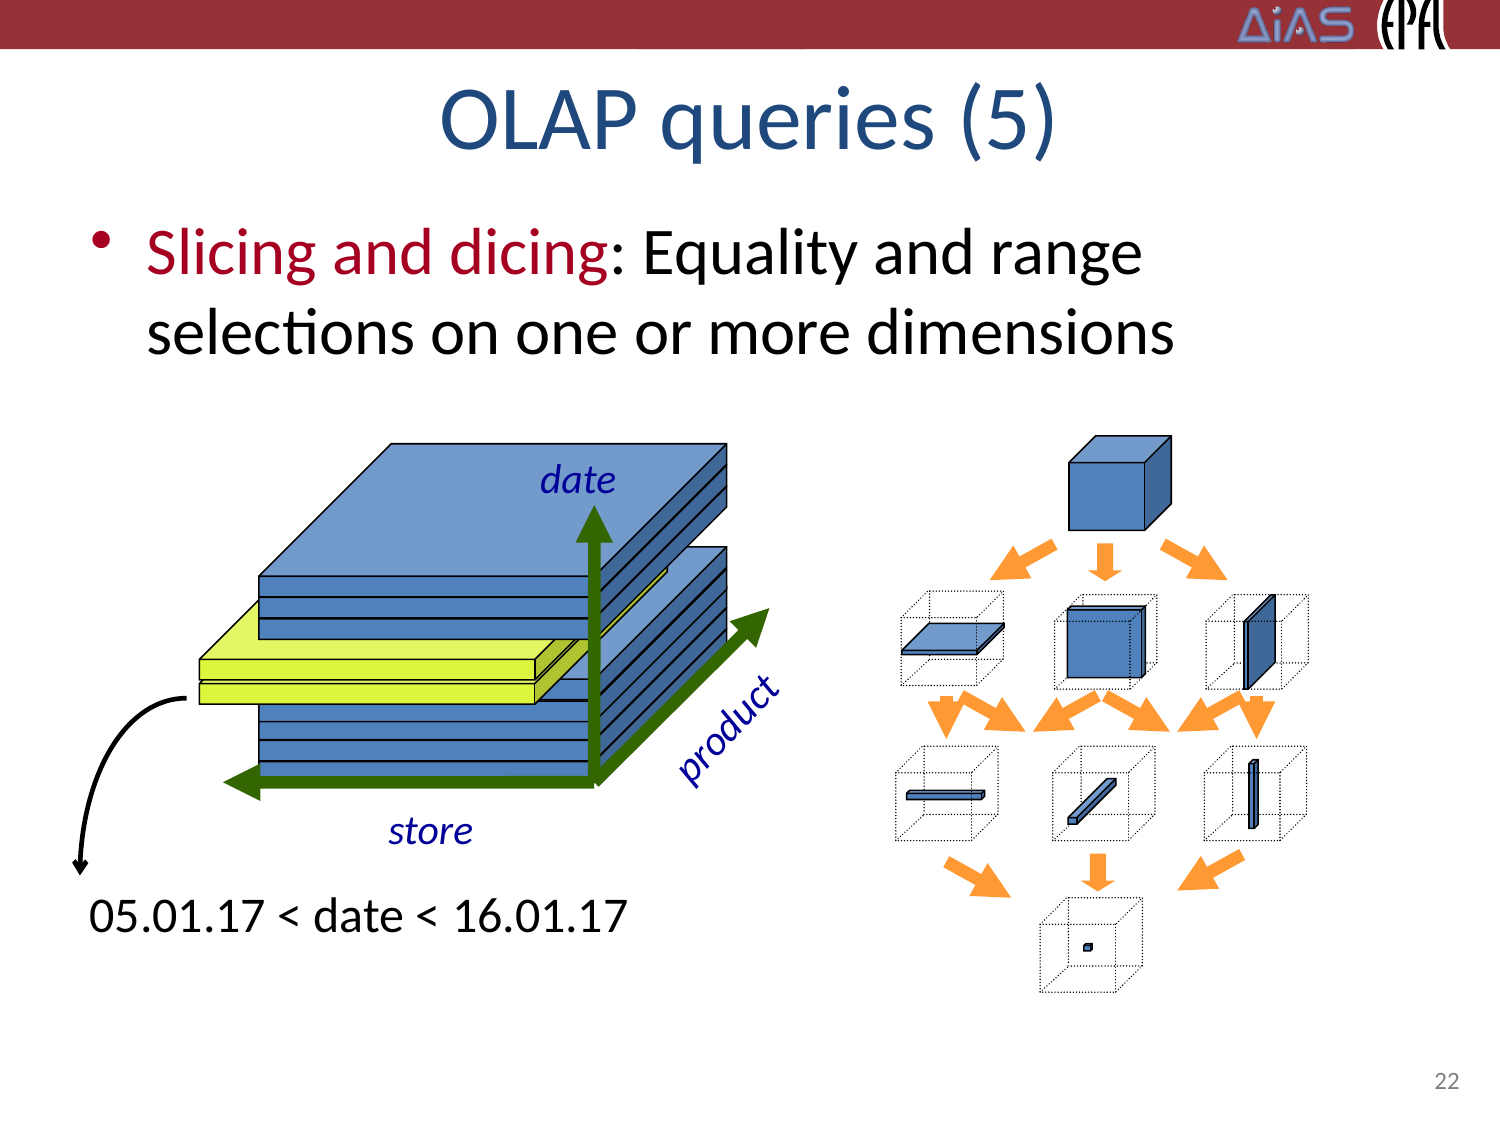

# OLAP queries (5)
Slicing and dicing: Equality and range selections on one or more dimensions

date

product

store
05.01.17 < date < 16.01.17
22